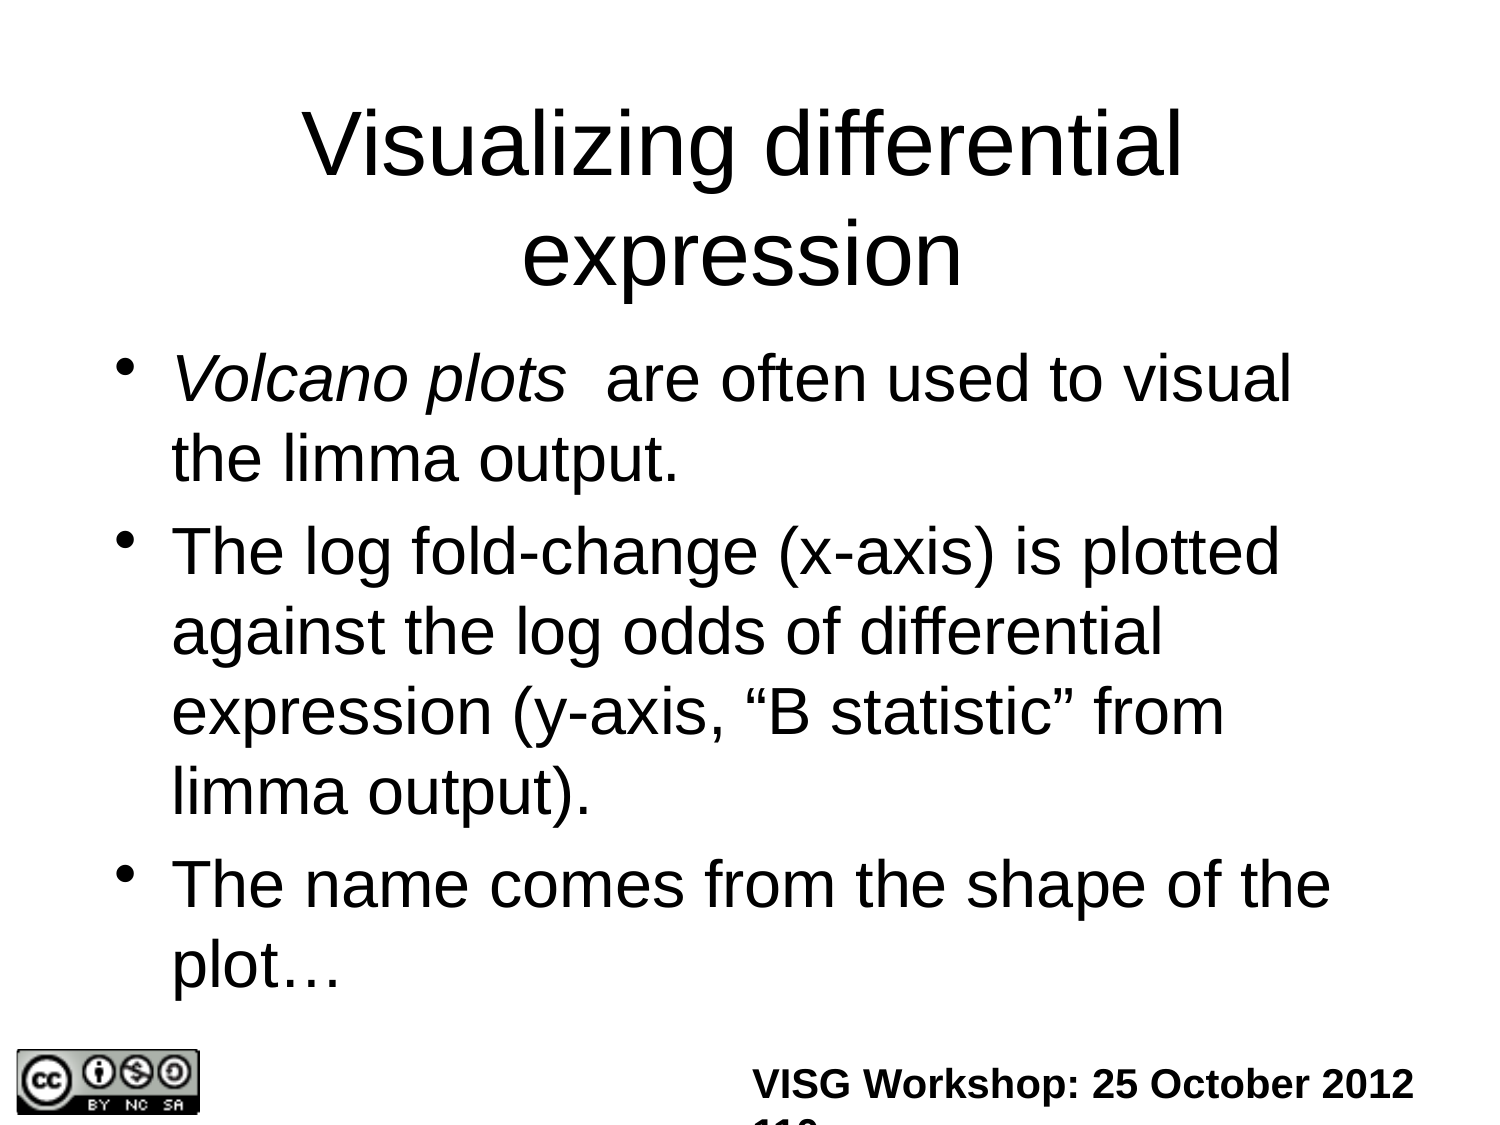

# Visualizing differential expression
Volcano plots  are often used to visual the limma output.
The log fold-change (x-axis) is plotted against the log odds of differential expression (y-axis, “B statistic” from limma output).
The name comes from the shape of the plot…